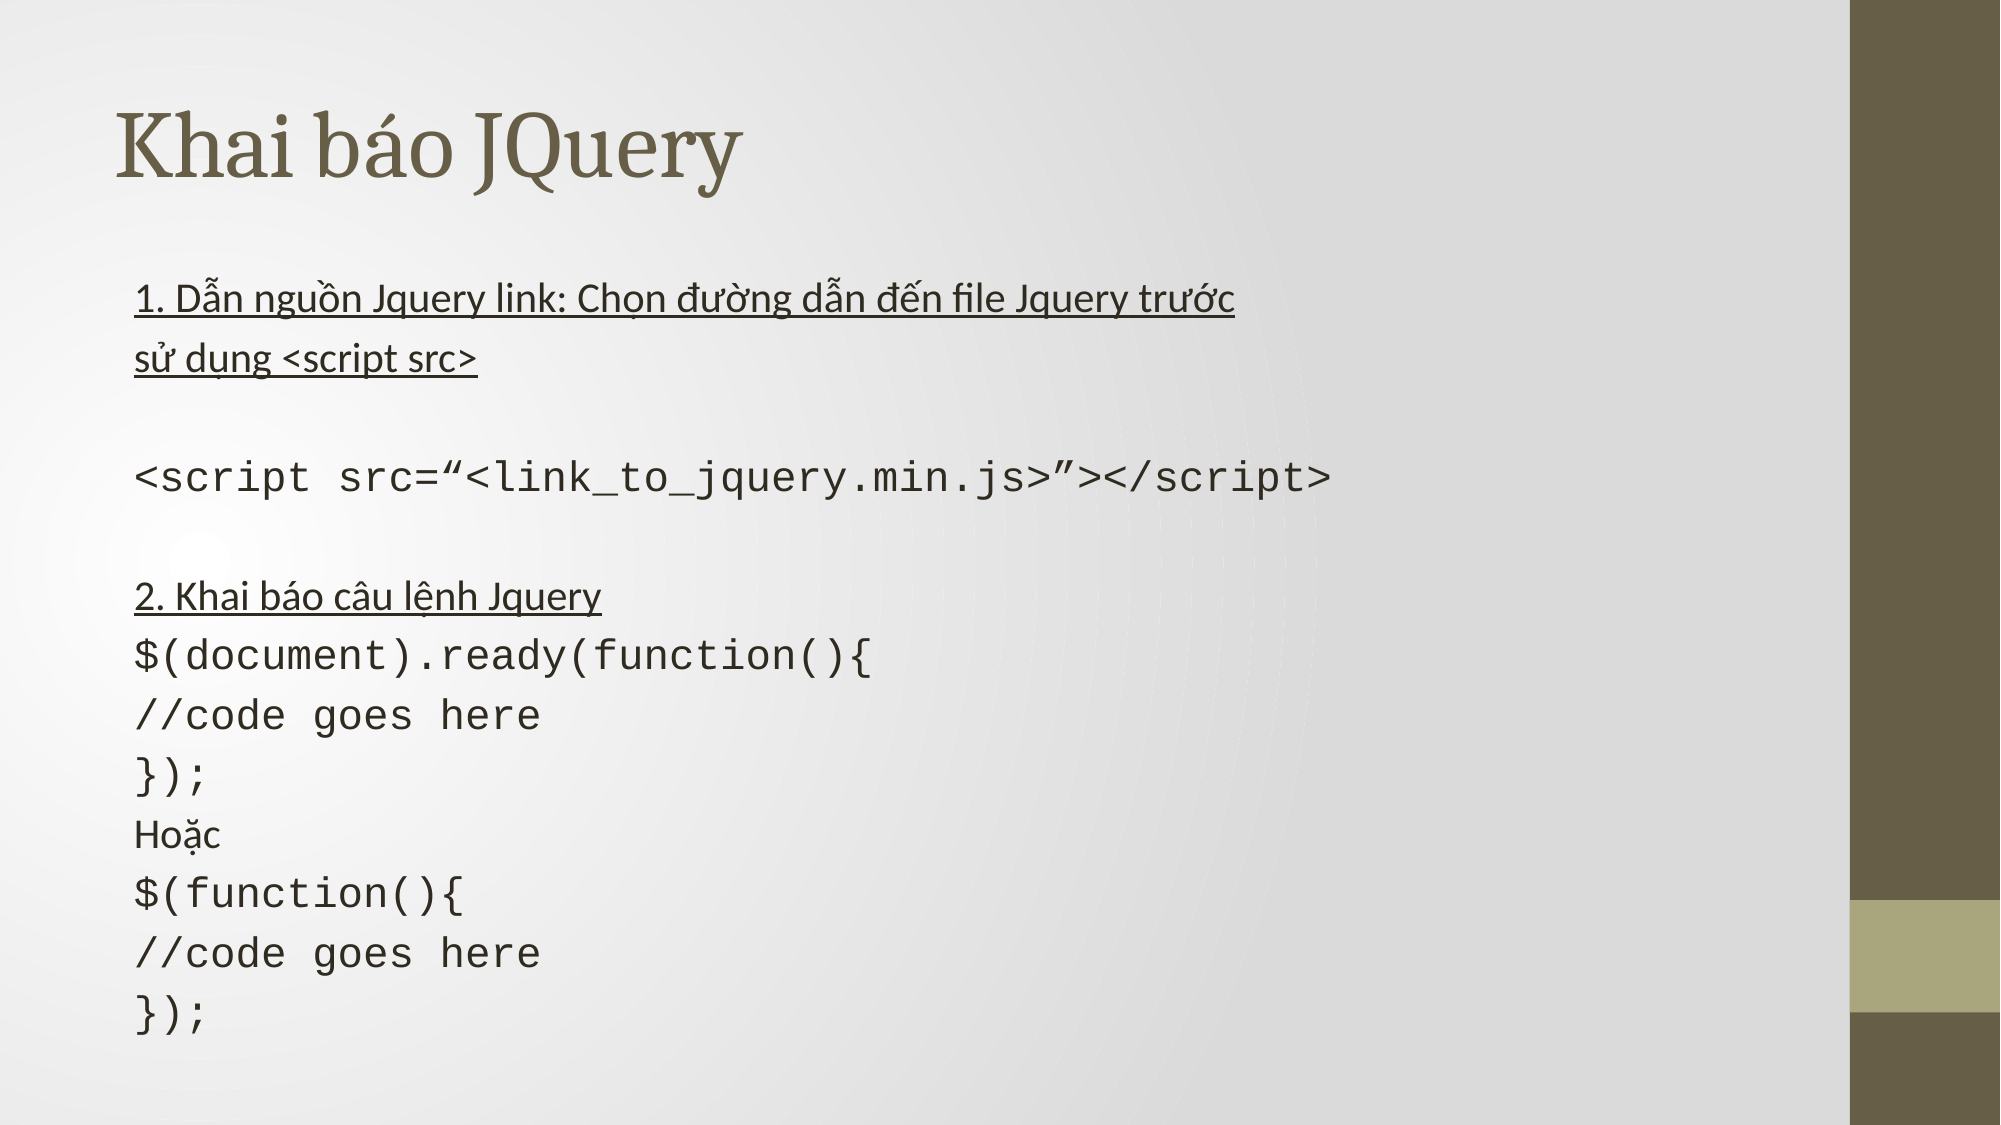

# Khai báo JQuery
1. Dẫn nguồn Jquery link: Chọn đường dẫn đến file Jquery trước
sử dụng <script src>

<script src=“<link_to_jquery.min.js>”></script>

2. Khai báo câu lệnh Jquery
$(document).ready(function(){
//code goes here
});
Hoặc
$(function(){
//code goes here
});